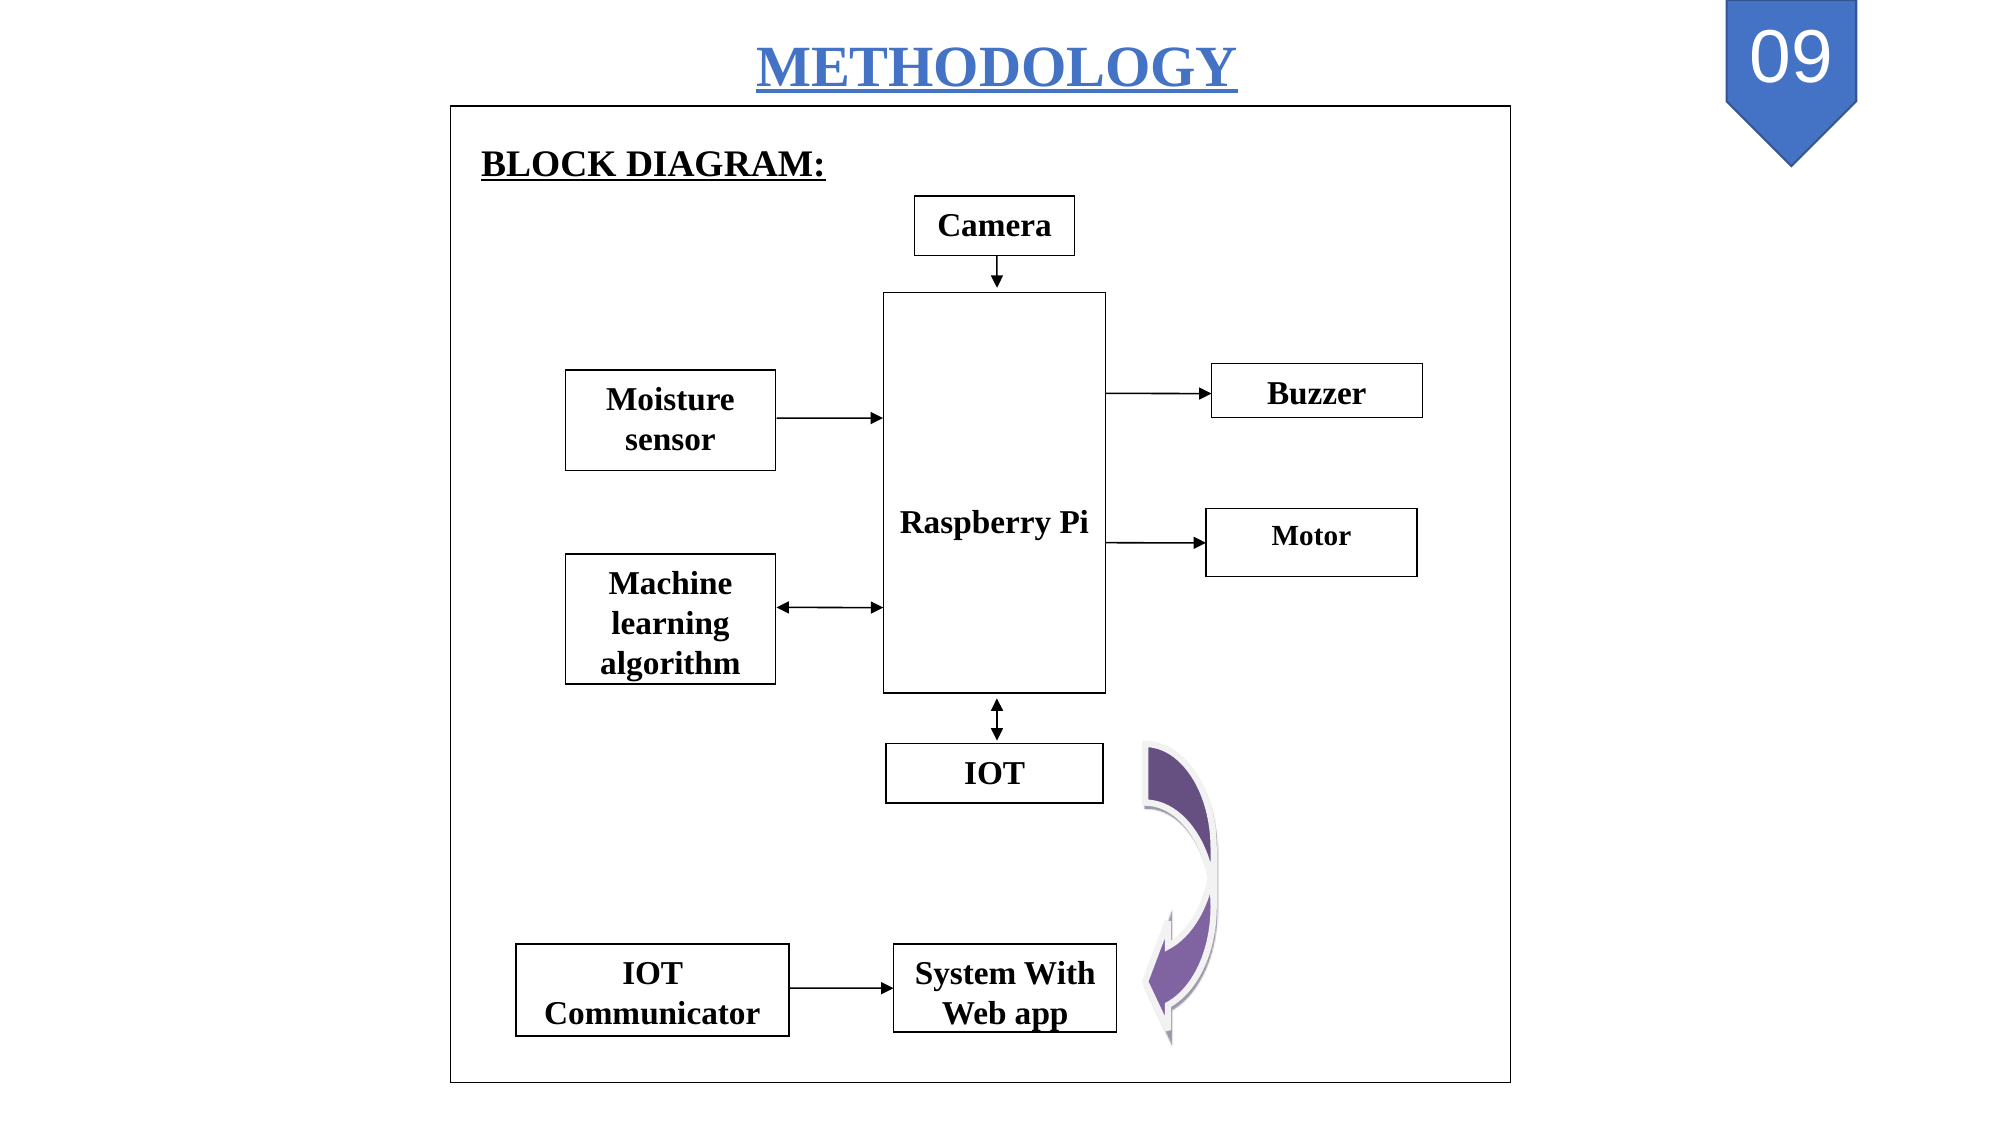

09

METHODOLOGY

Camera

Raspberry Pi

Buzzer
Moisture sensor

Motor

Machine learning algorithm

IOT

IOT Communicator
System With Web app

BLOCK DIAGRAM: